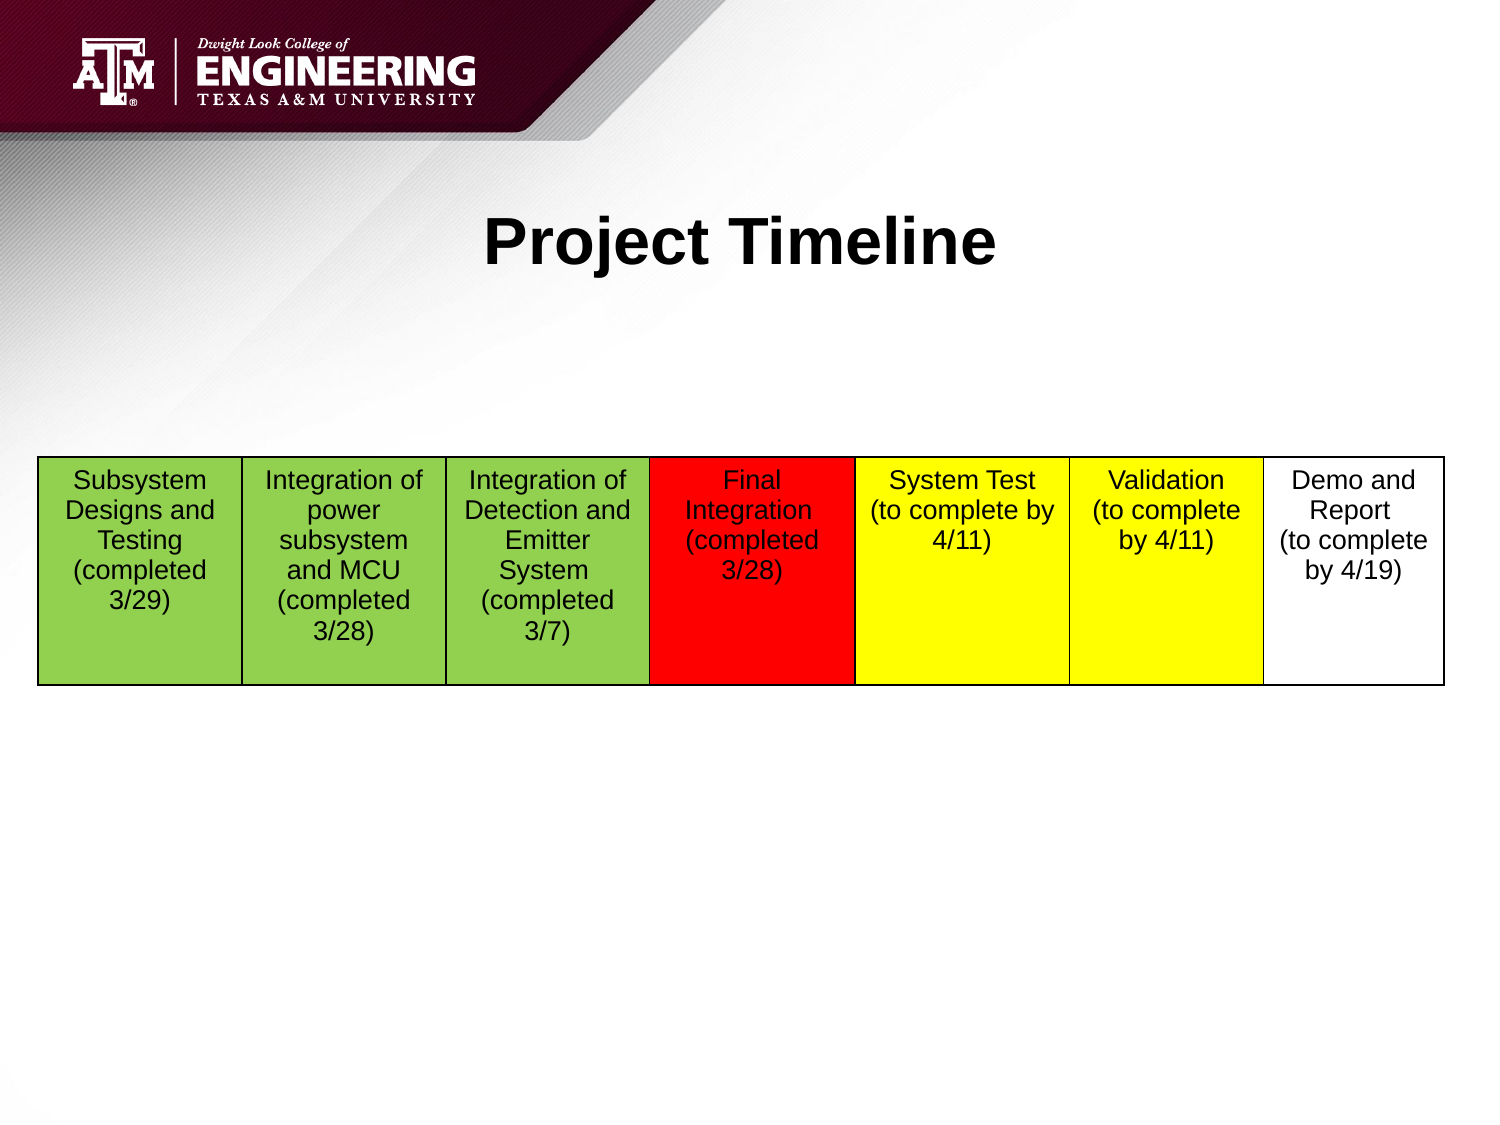

# Project Timeline
| Subsystem Designs and Testing (completed 3/29) | Integration of power subsystem and MCU (completed 3/28) | Integration of Detection and Emitter System (completed 3/7) | Final Integration (completed 3/28) | System Test (to complete by 4/11) | Validation (to complete by 4/11) | Demo and Report (to complete by 4/19) |
| --- | --- | --- | --- | --- | --- | --- |